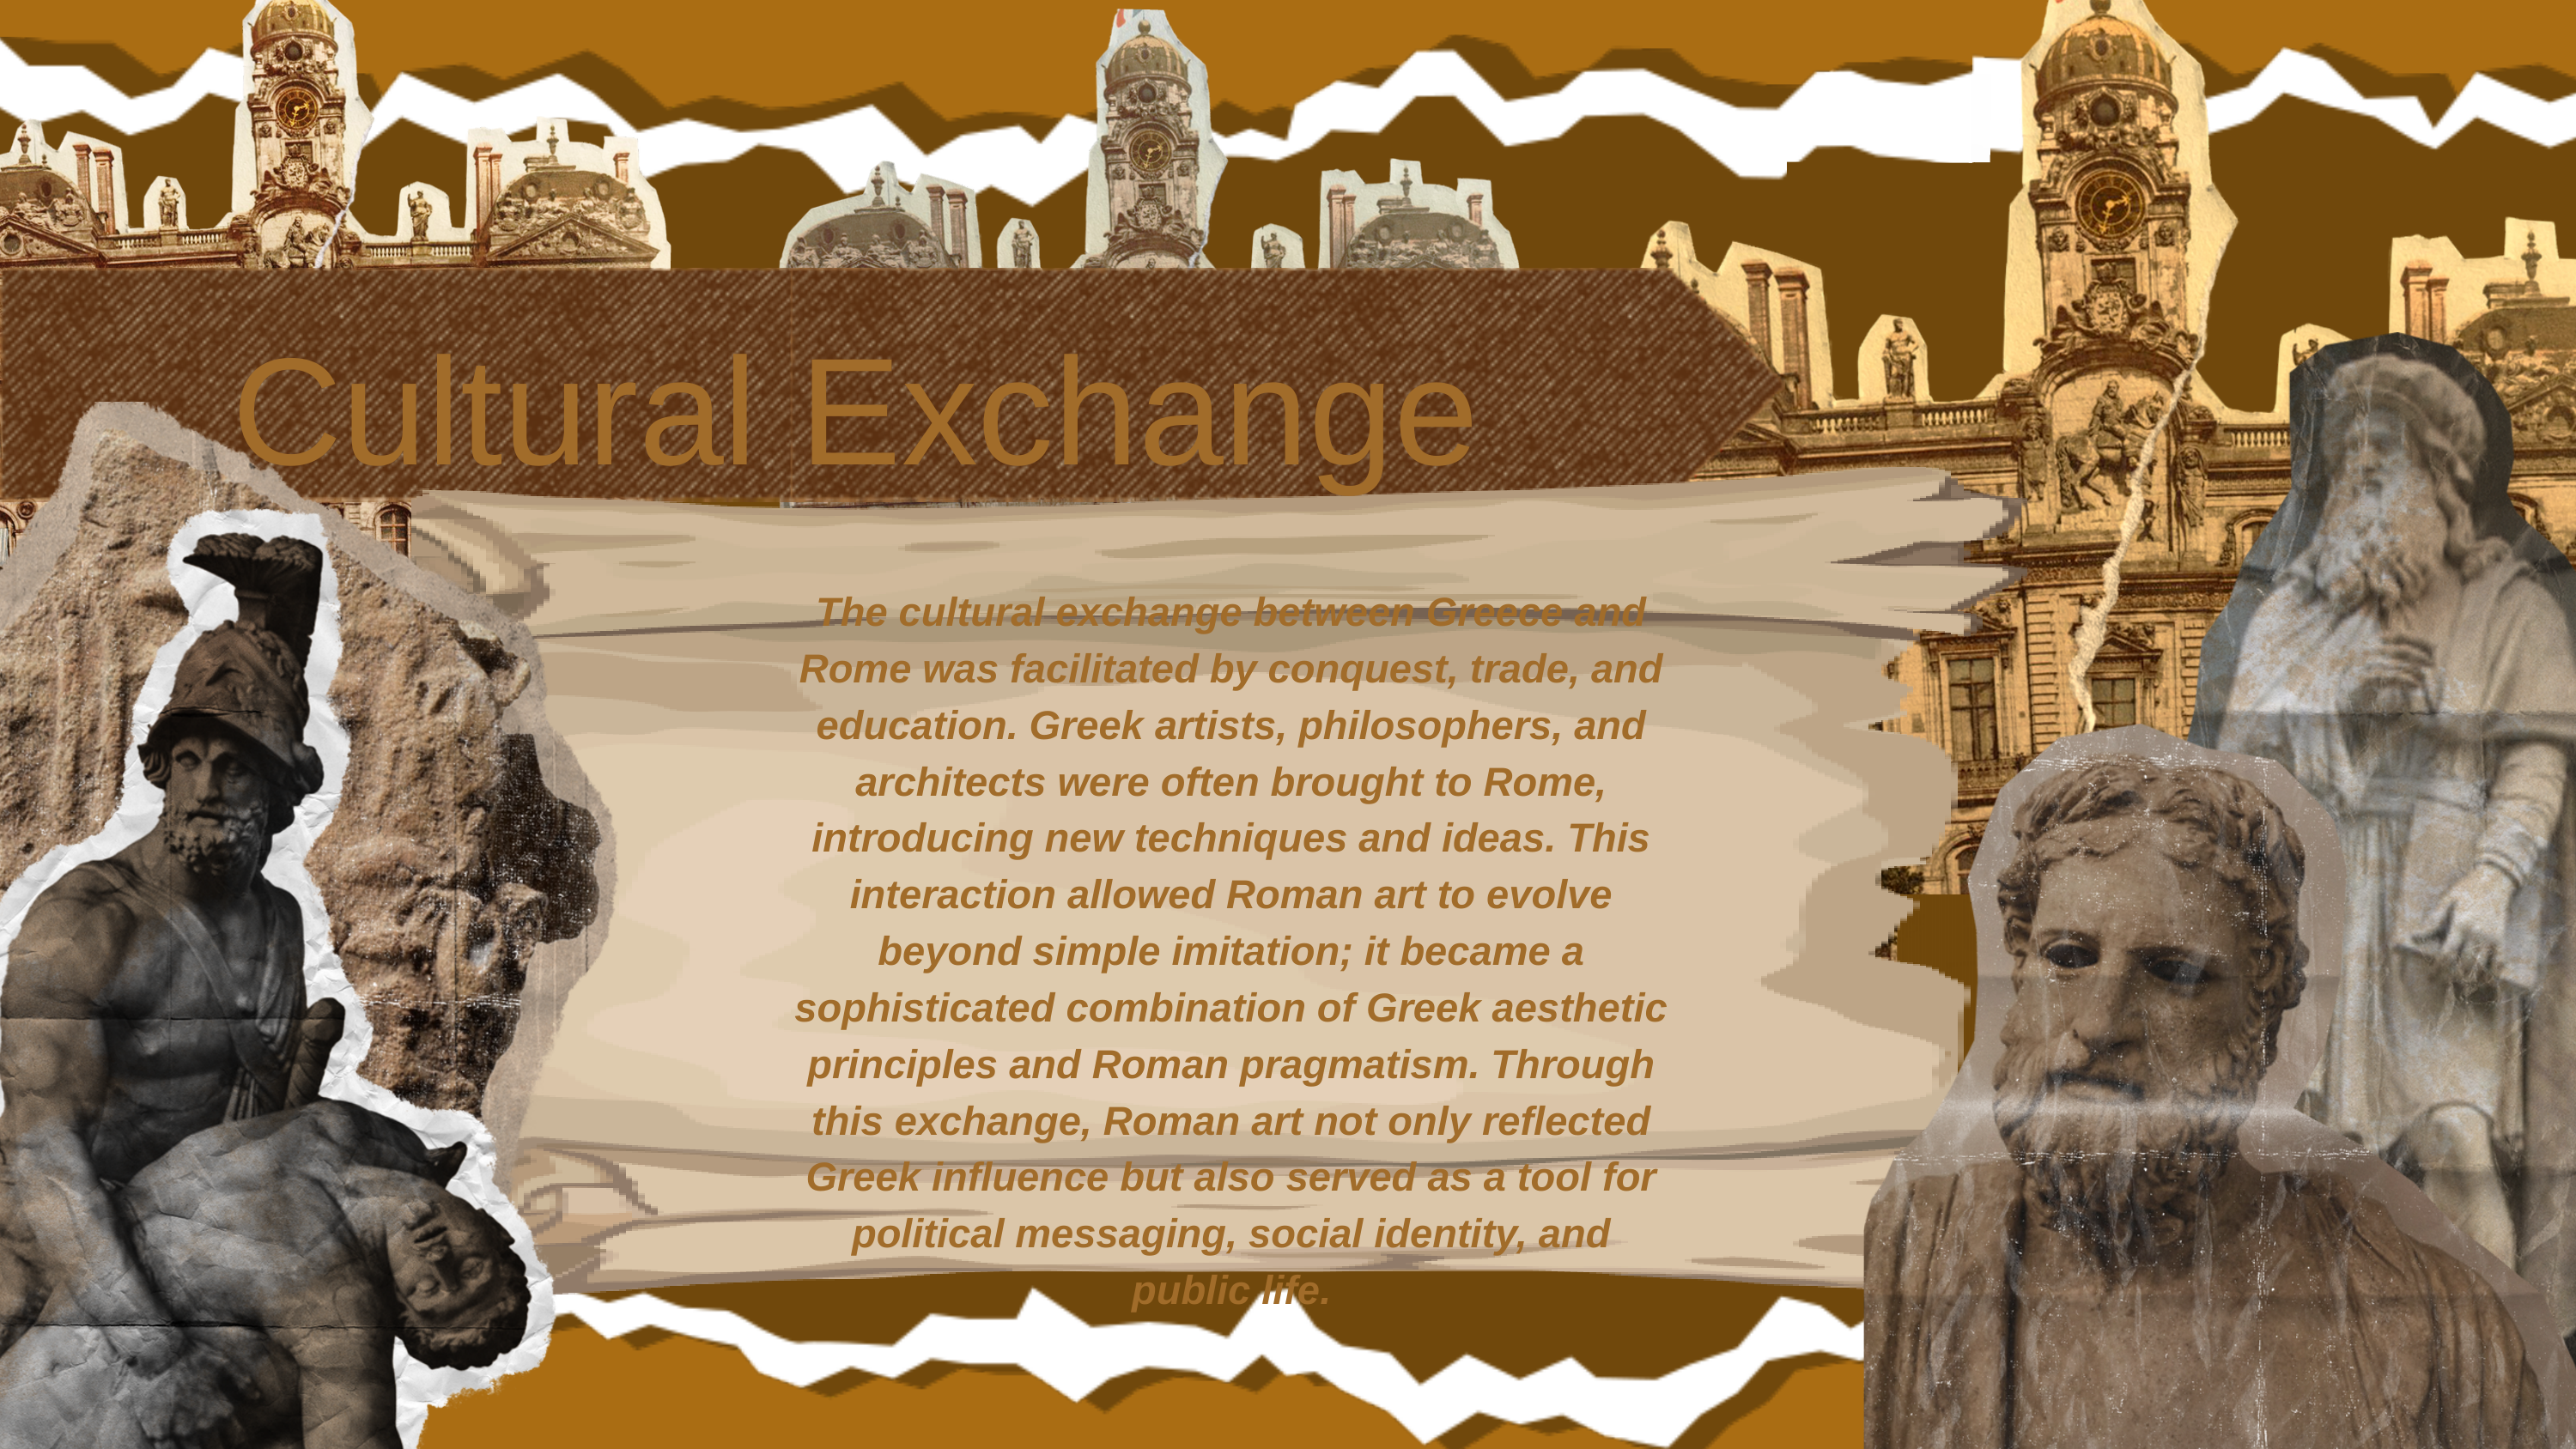

Cultural Exchange

The cultural exchange between Greece and Rome was facilitated by conquest, trade, and education. Greek artists, philosophers, and architects were often brought to Rome, introducing new techniques and ideas. This interaction allowed Roman art to evolve beyond simple imitation; it became a sophisticated combination of Greek aesthetic principles and Roman pragmatism. Through this exchange, Roman art not only reflected Greek influence but also served as a tool for political messaging, social identity, and public life.